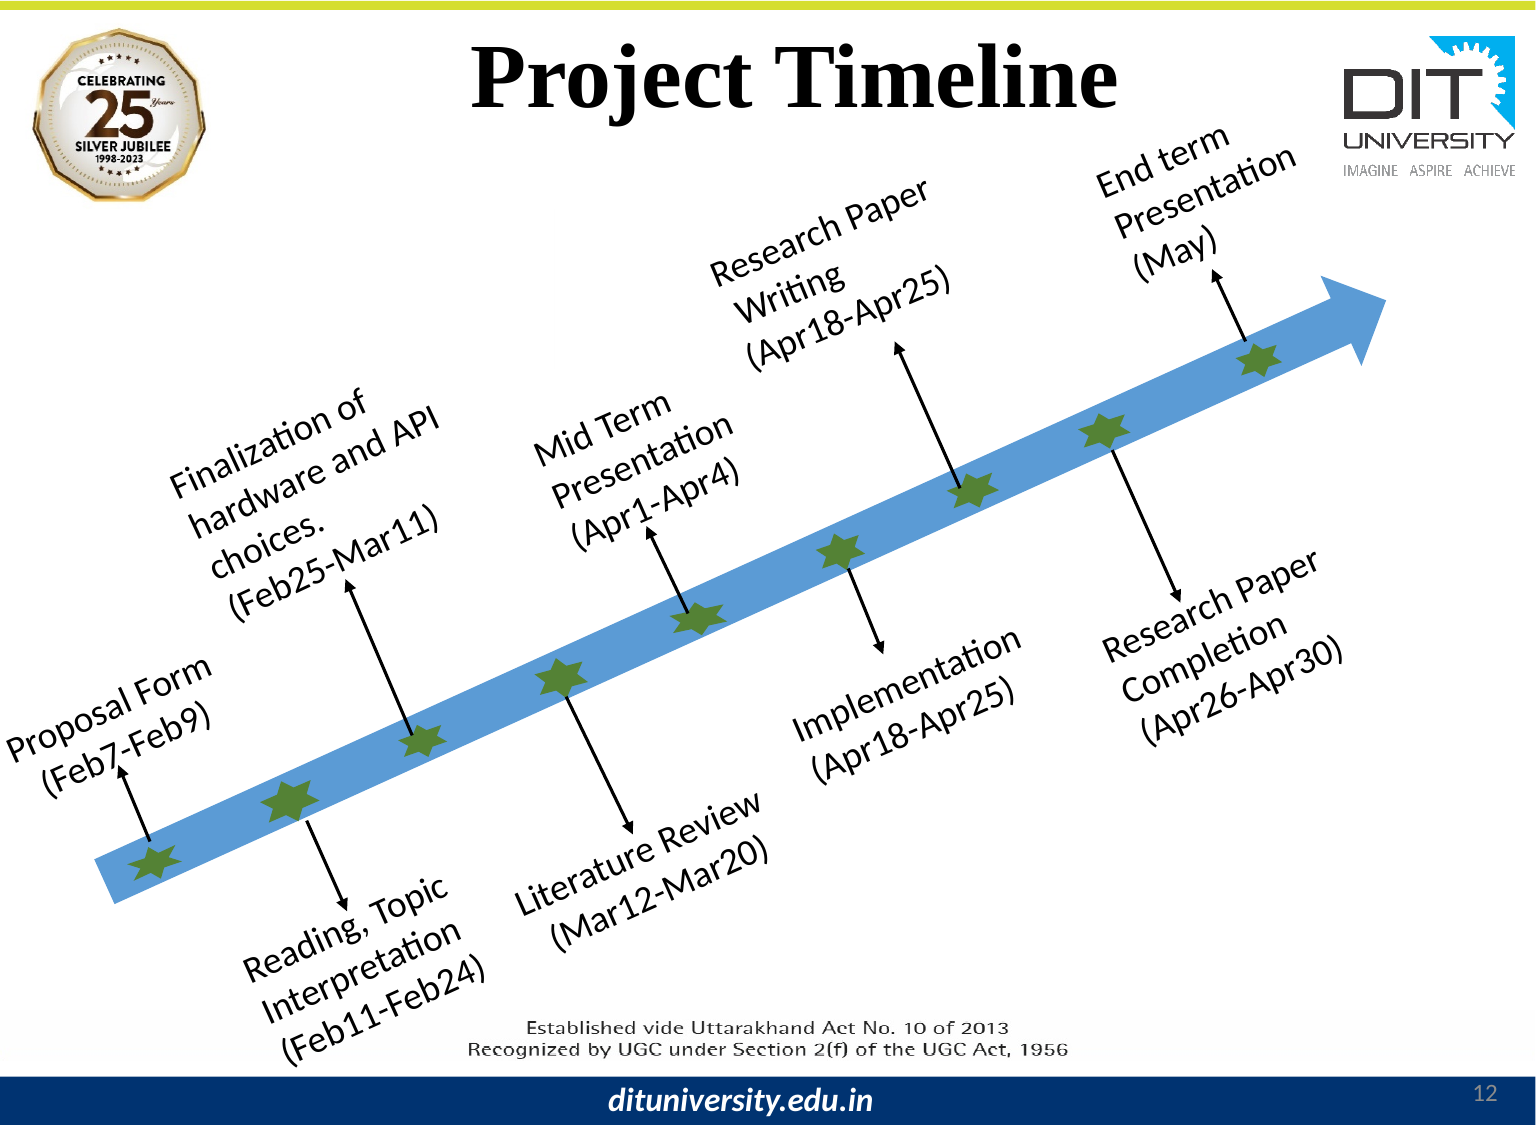

# Project Timeline
End term Presentation
(May)

Mid Term Presentation
(Apr1-Apr4)

Finalization of hardware and API choices.
(Feb25-Mar11)

Research Paper
Completion
(Apr26-Apr30)

Implementation
(Apr18-Apr25)

  Proposal Form
    (Feb7-Feb9)

Literature Review
  (Mar12-Mar20)

Reading, Topic Interpretation
(Feb11-Feb24)
Research Paper
 Writing
(Apr18-Apr25)
12